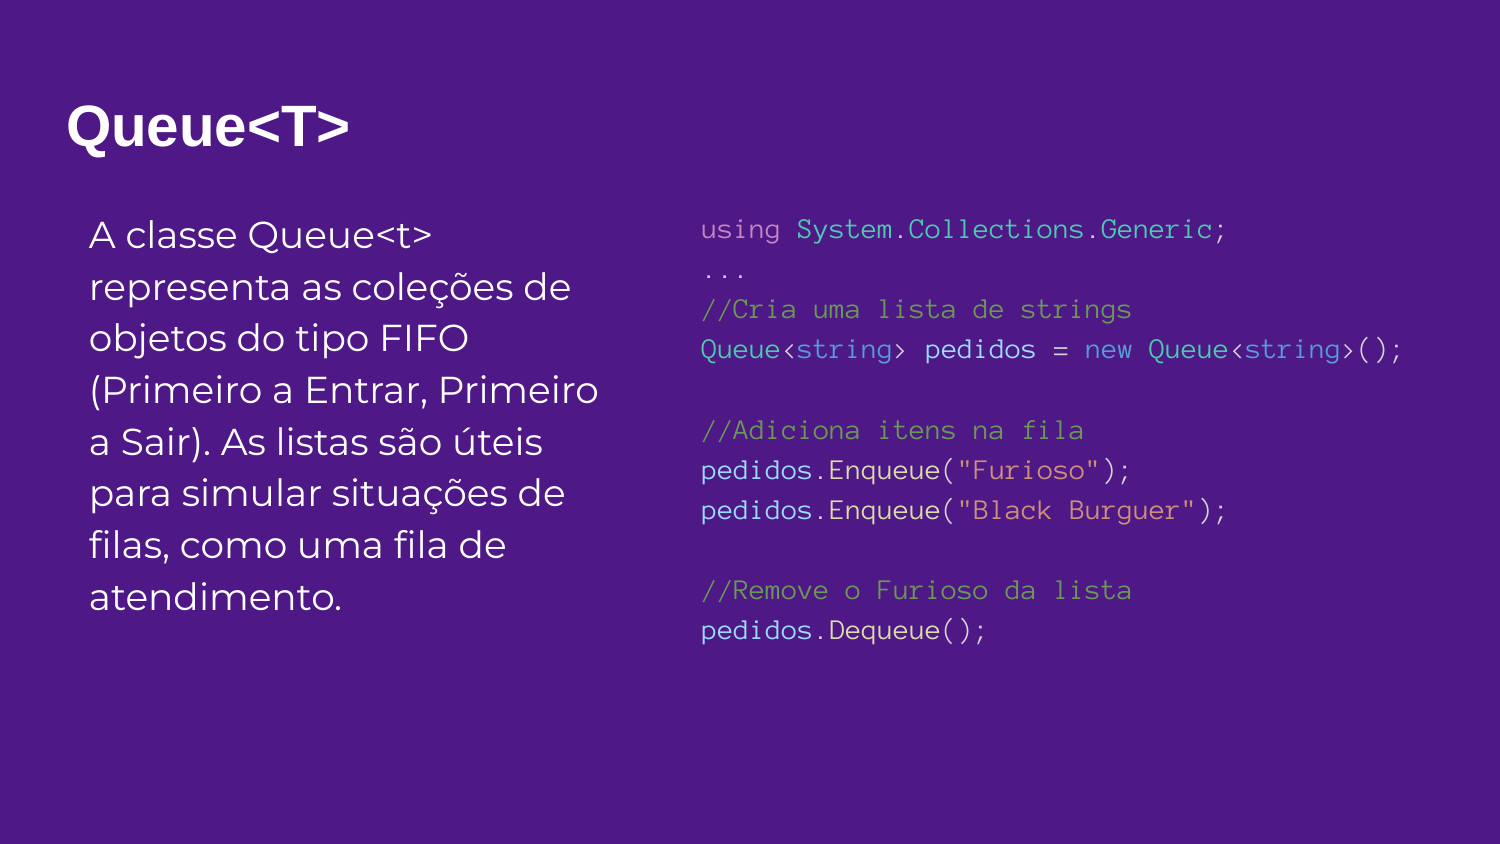

# Queue<T>
A classe Queue<t> representa as coleções de objetos do tipo FIFO (Primeiro a Entrar, Primeiro a Sair). As listas são úteis para simular situações de filas, como uma fila de atendimento.
using System.Collections.Generic;
...
//Cria uma lista de strings
Queue<string> pedidos = new Queue<string>();

//Adiciona itens na fila
pedidos.Enqueue("Furioso");
pedidos.Enqueue("Black Burguer");

//Remove o Furioso da lista
pedidos.Dequeue();